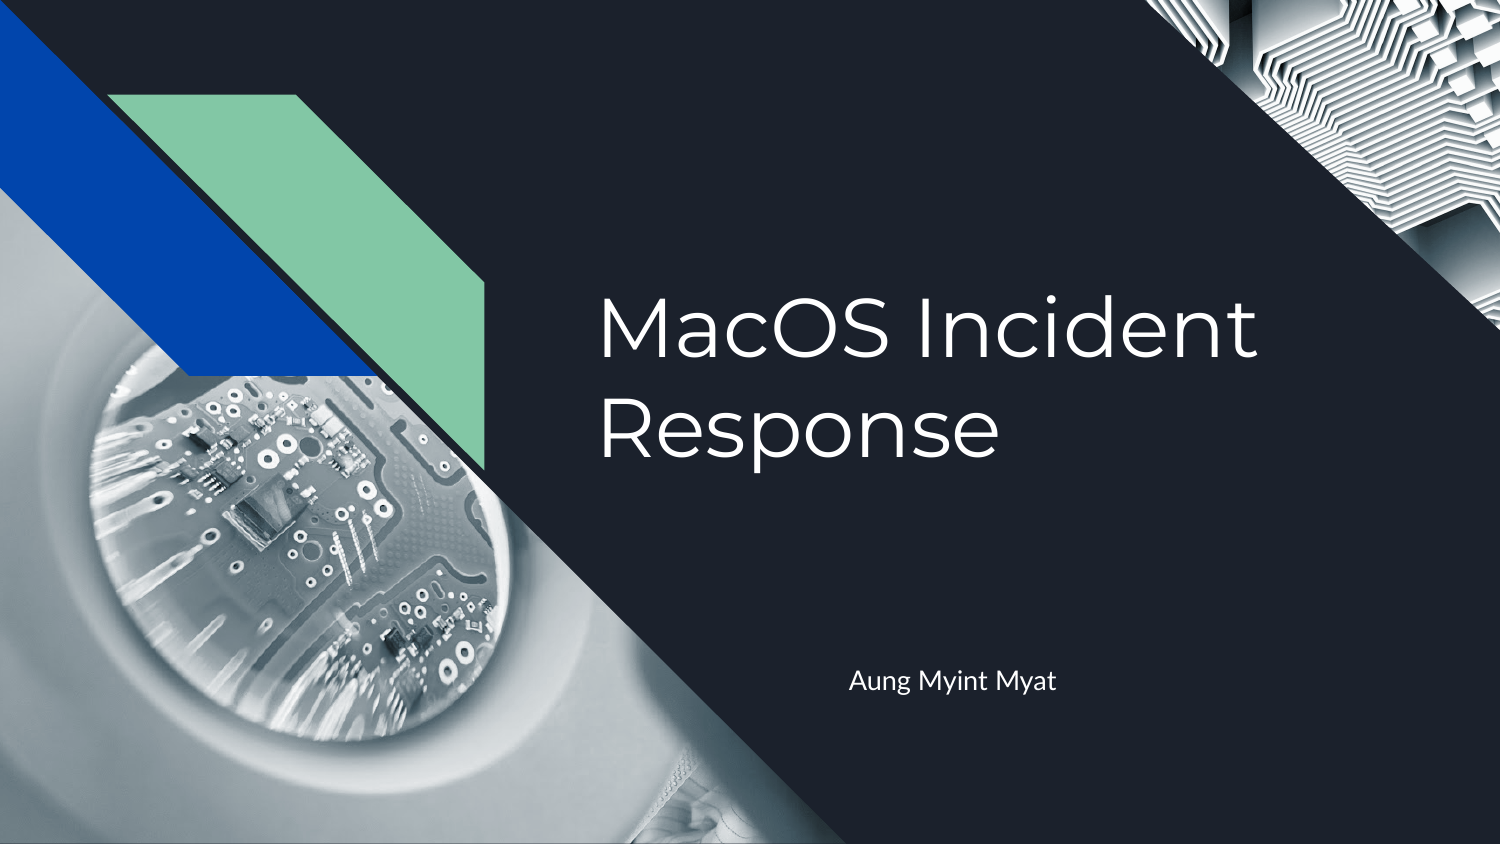

# MacOS Incident Response
Aung Myint Myat